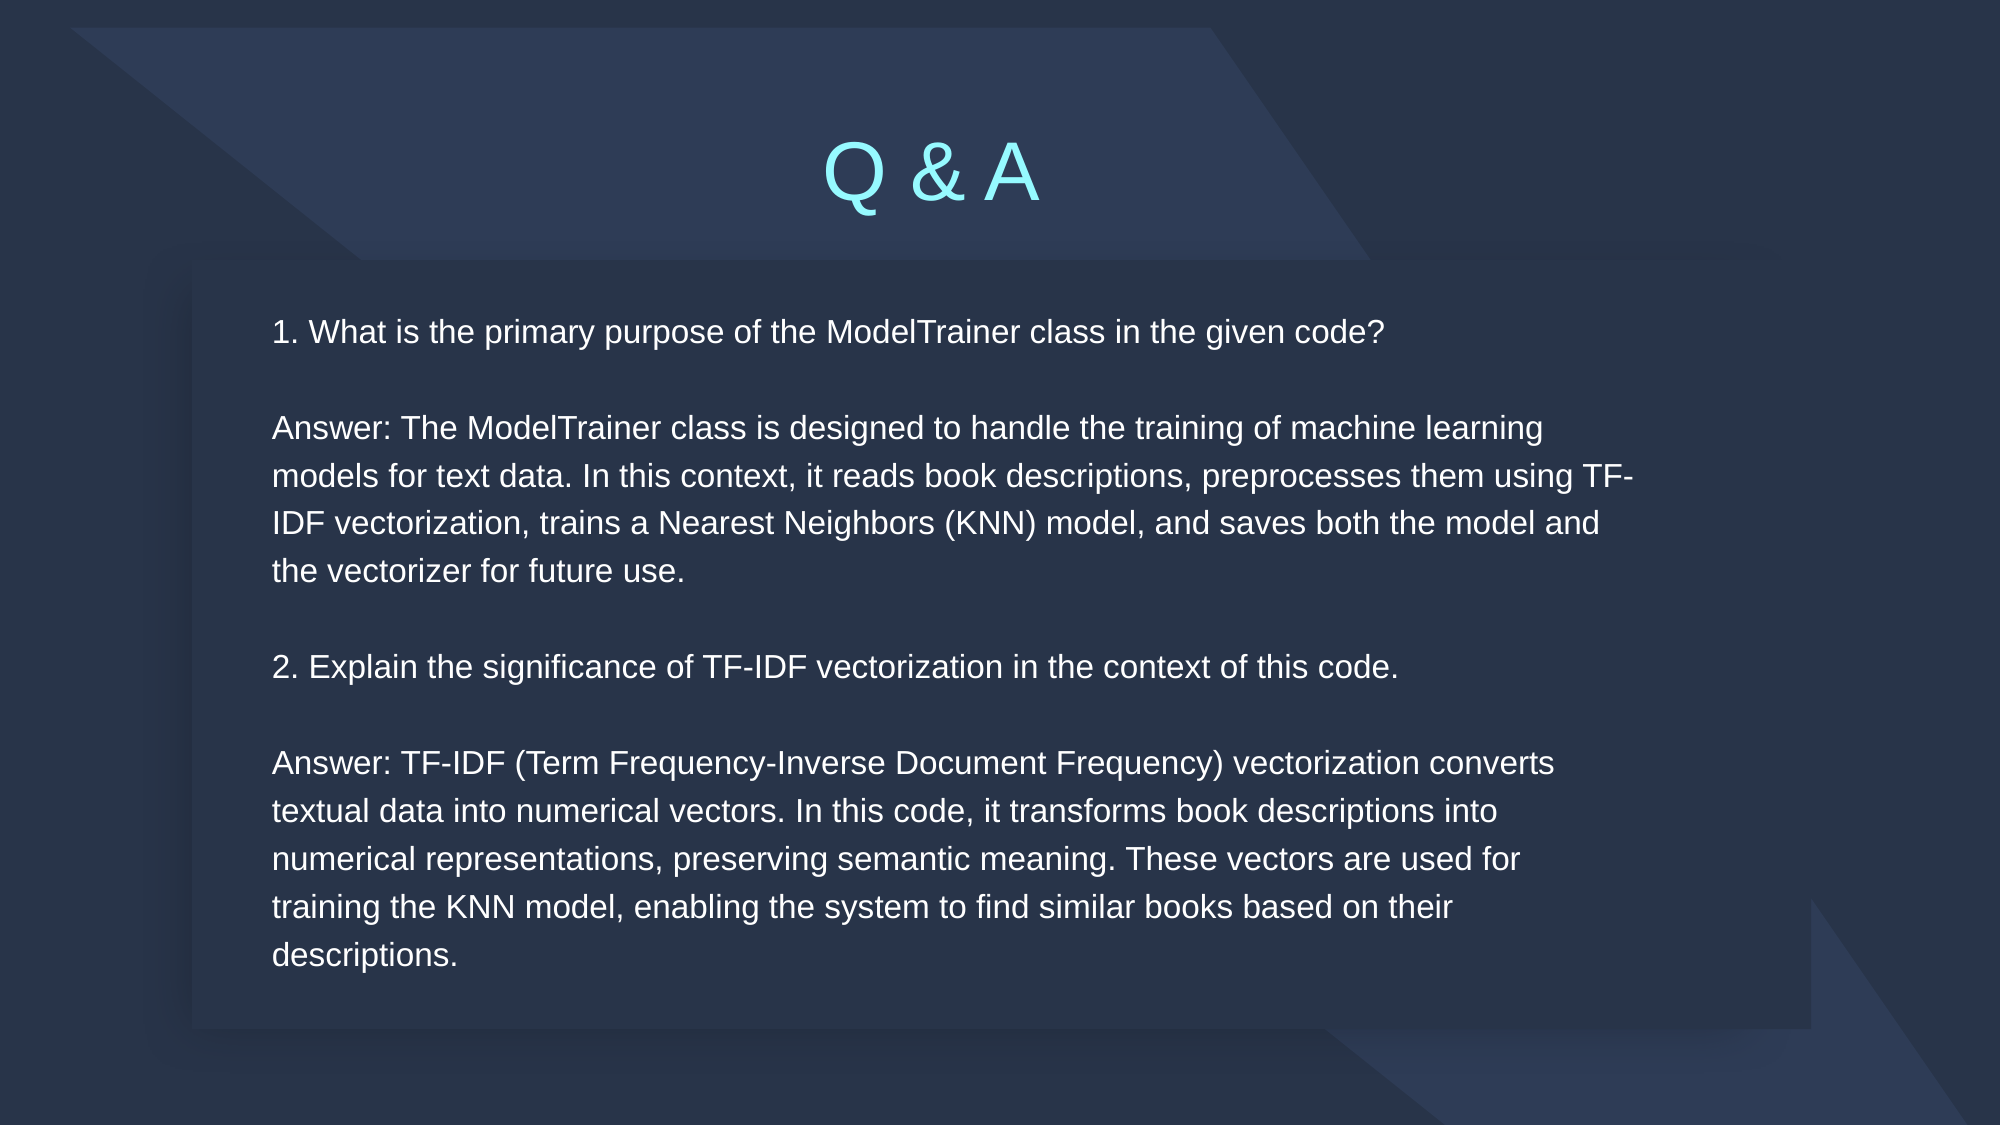

Q & A

1. What is the primary purpose of the ModelTrainer class in the given code?

Answer: The ModelTrainer class is designed to handle the training of machine learning models for text data. In this context, it reads book descriptions, preprocesses them using TF-IDF vectorization, trains a Nearest Neighbors (KNN) model, and saves both the model and the vectorizer for future use.

2. Explain the significance of TF-IDF vectorization in the context of this code.

Answer: TF-IDF (Term Frequency-Inverse Document Frequency) vectorization converts textual data into numerical vectors. In this code, it transforms book descriptions into numerical representations, preserving semantic meaning. These vectors are used for training the KNN model, enabling the system to find similar books based on their descriptions.